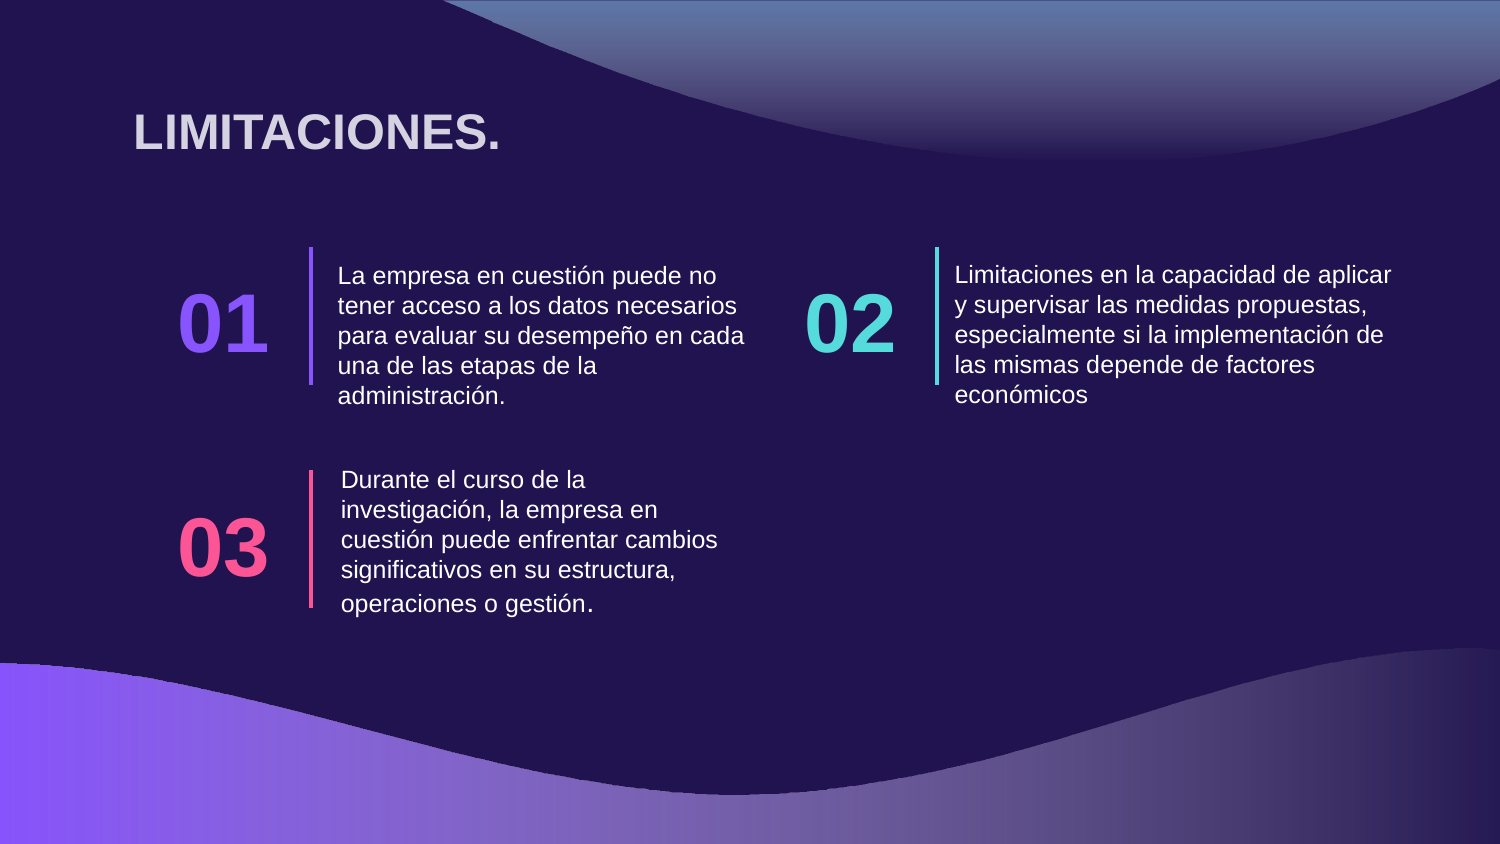

LIMITACIONES.
Limitaciones en la capacidad de aplicar y supervisar las medidas propuestas, especialmente si la implementación de las mismas depende de factores económicos
La empresa en cuestión puede no tener acceso a los datos necesarios para evaluar su desempeño en cada una de las etapas de la administración.
# 01
02

Durante el curso de la investigación, la empresa en cuestión puede enfrentar cambios significativos en su estructura, operaciones o gestión.
03